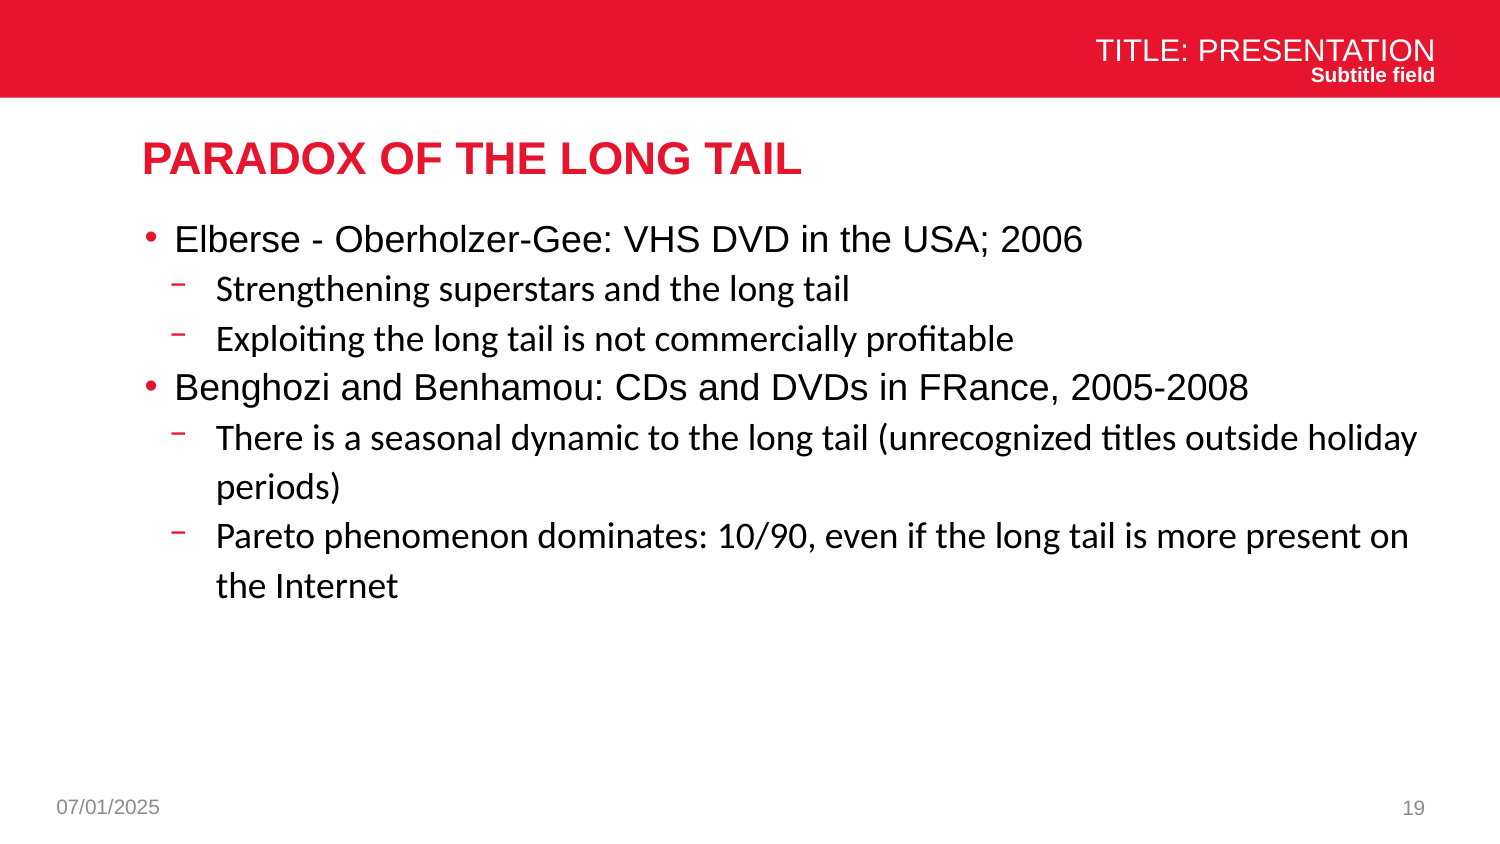

Title: Presentation
Subtitle field
# Paradox of the long tail
Elberse - Oberholzer-Gee: VHS DVD in the USA; 2006
Strengthening superstars and the long tail
Exploiting the long tail is not commercially profitable
Benghozi and Benhamou: CDs and DVDs in FRance, 2005-2008
There is a seasonal dynamic to the long tail (unrecognized titles outside holiday periods)
Pareto phenomenon dominates: 10/90, even if the long tail is more present on the Internet
07/01/2025
19